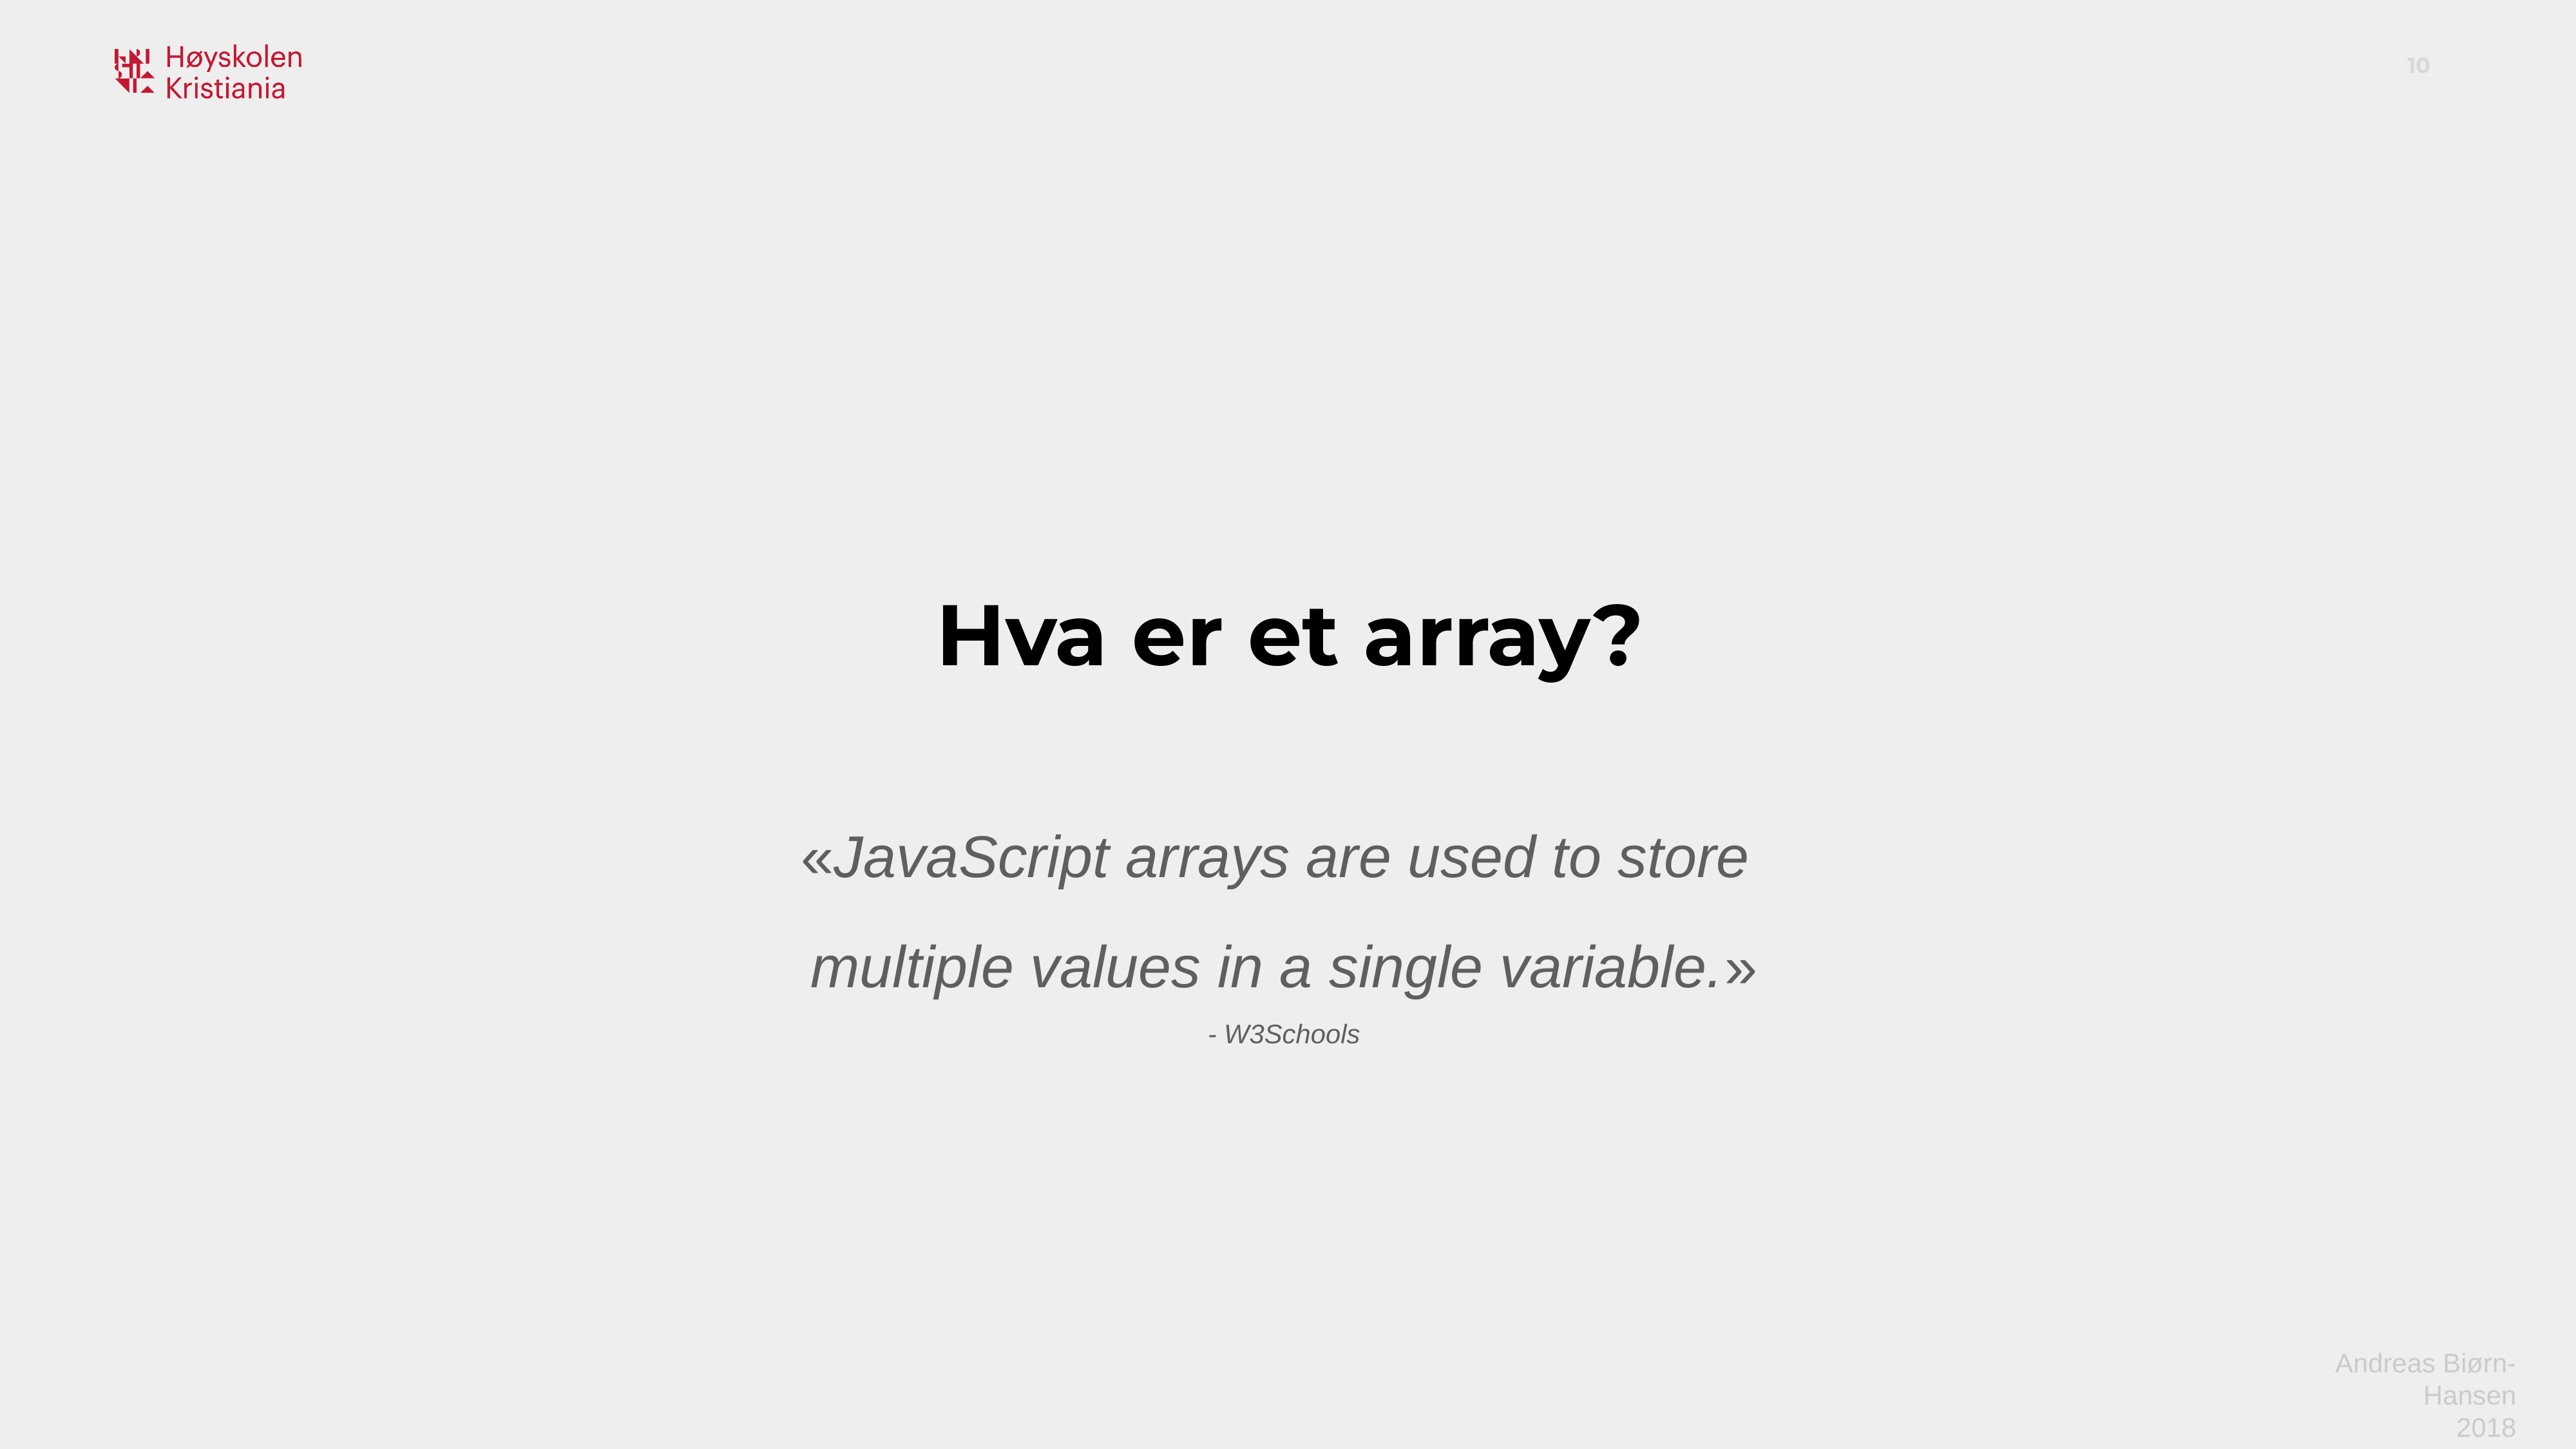

Hva er et array?
«JavaScript arrays are used to store
multiple values in a single variable.»
- W3Schools